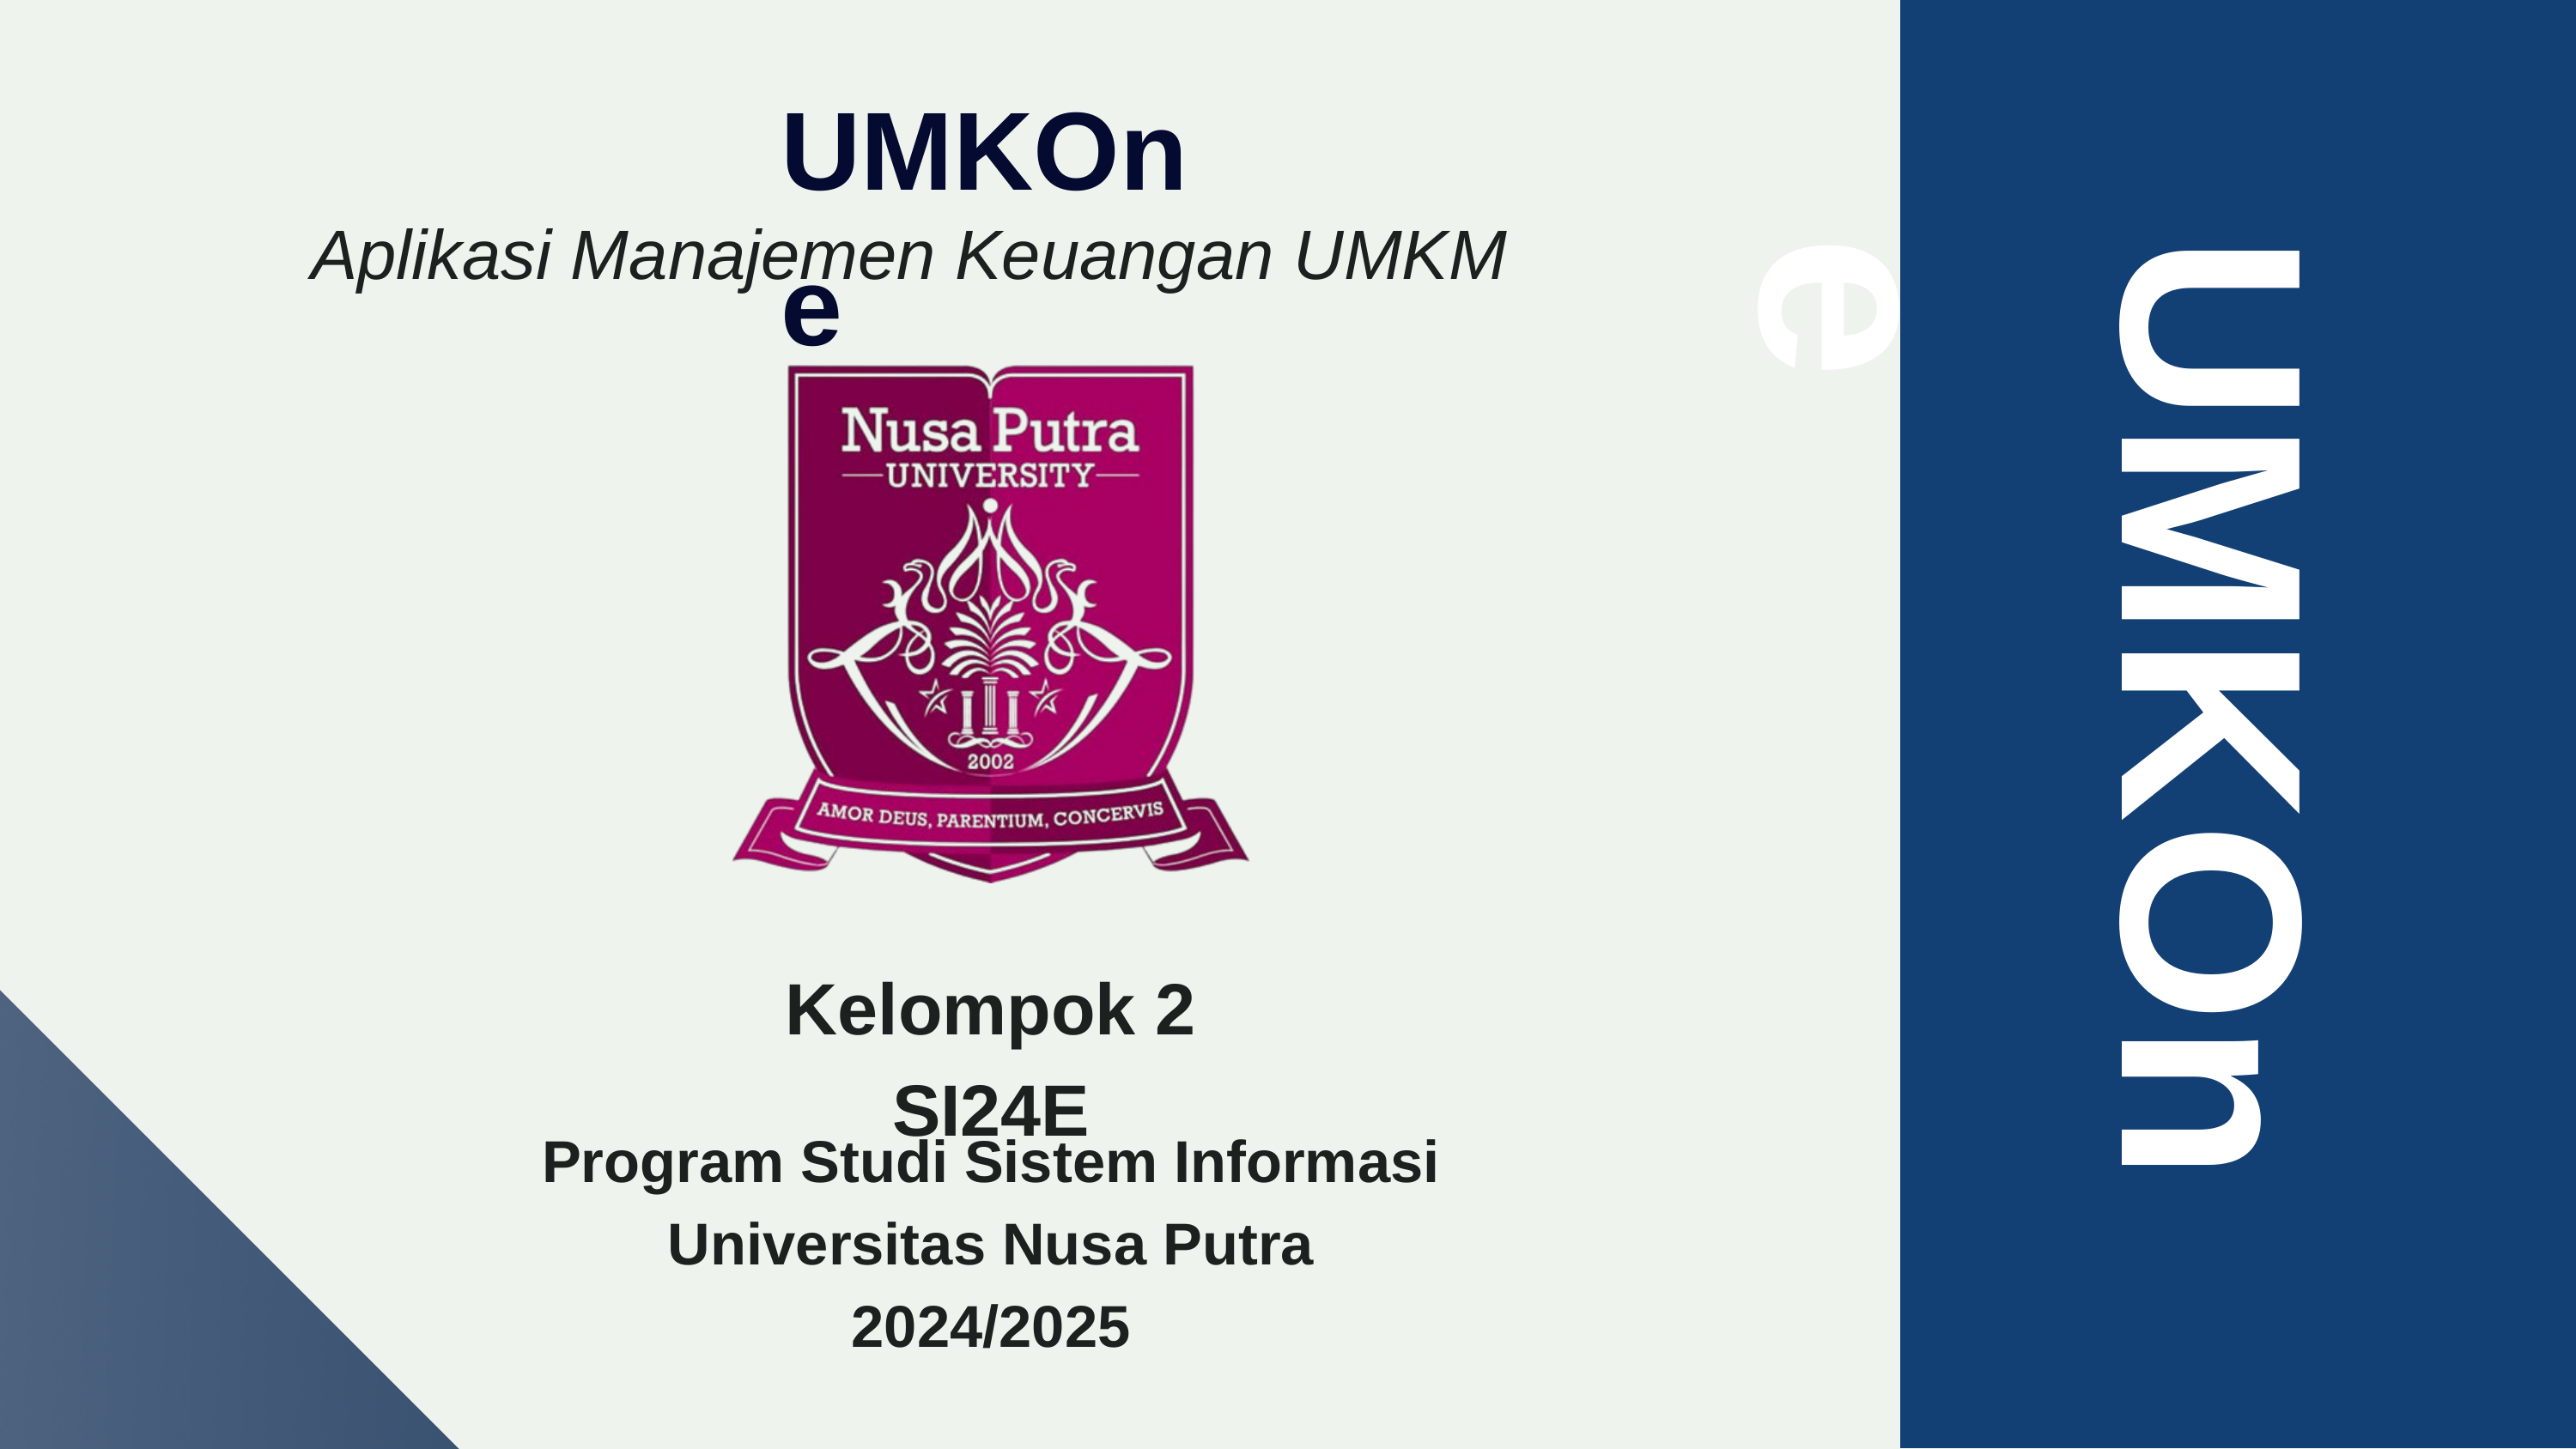

UMKOne
Aplikasi Manajemen Keuangan UMKM

UMKOne
Kelompok 2 SI24E
Program Studi Sistem Informasi
Universitas Nusa Putra
2024/2025